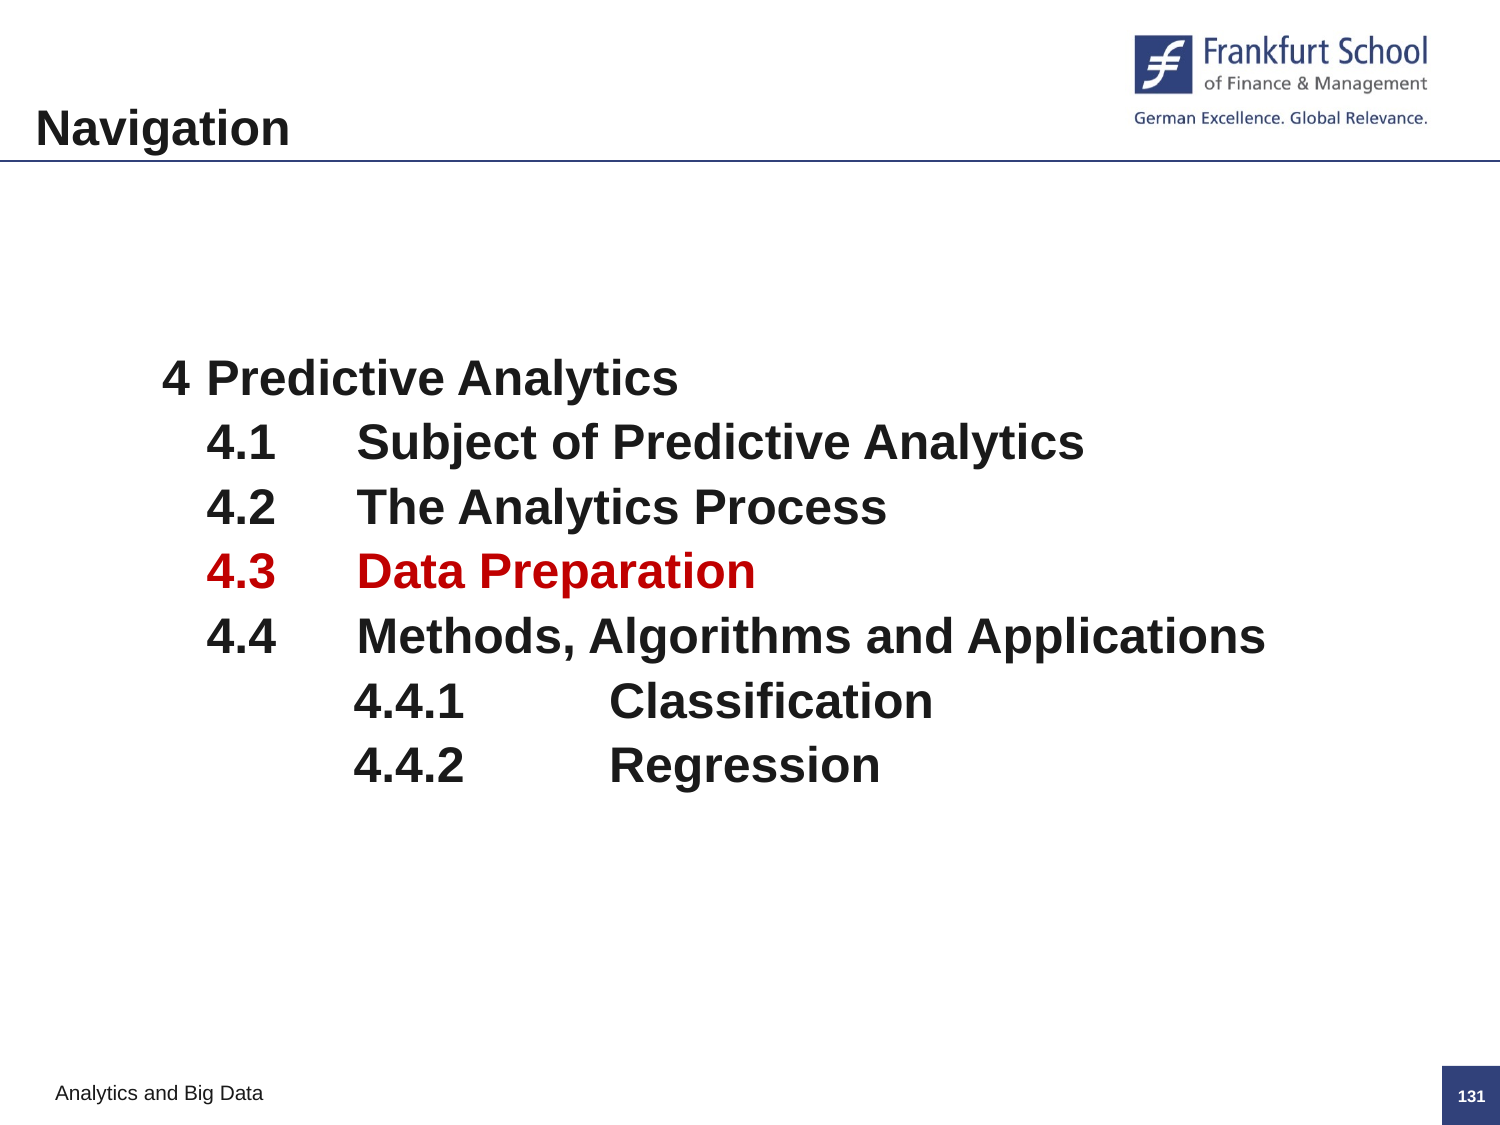

Navigation
4	Predictive Analytics
4.1	Subject of Predictive Analytics
4.2	The Analytics Process
4.3	Data Preparation
4.4	Methods, Algorithms and Applications
	4.4.1	Classification
	4.4.2	Regression
131